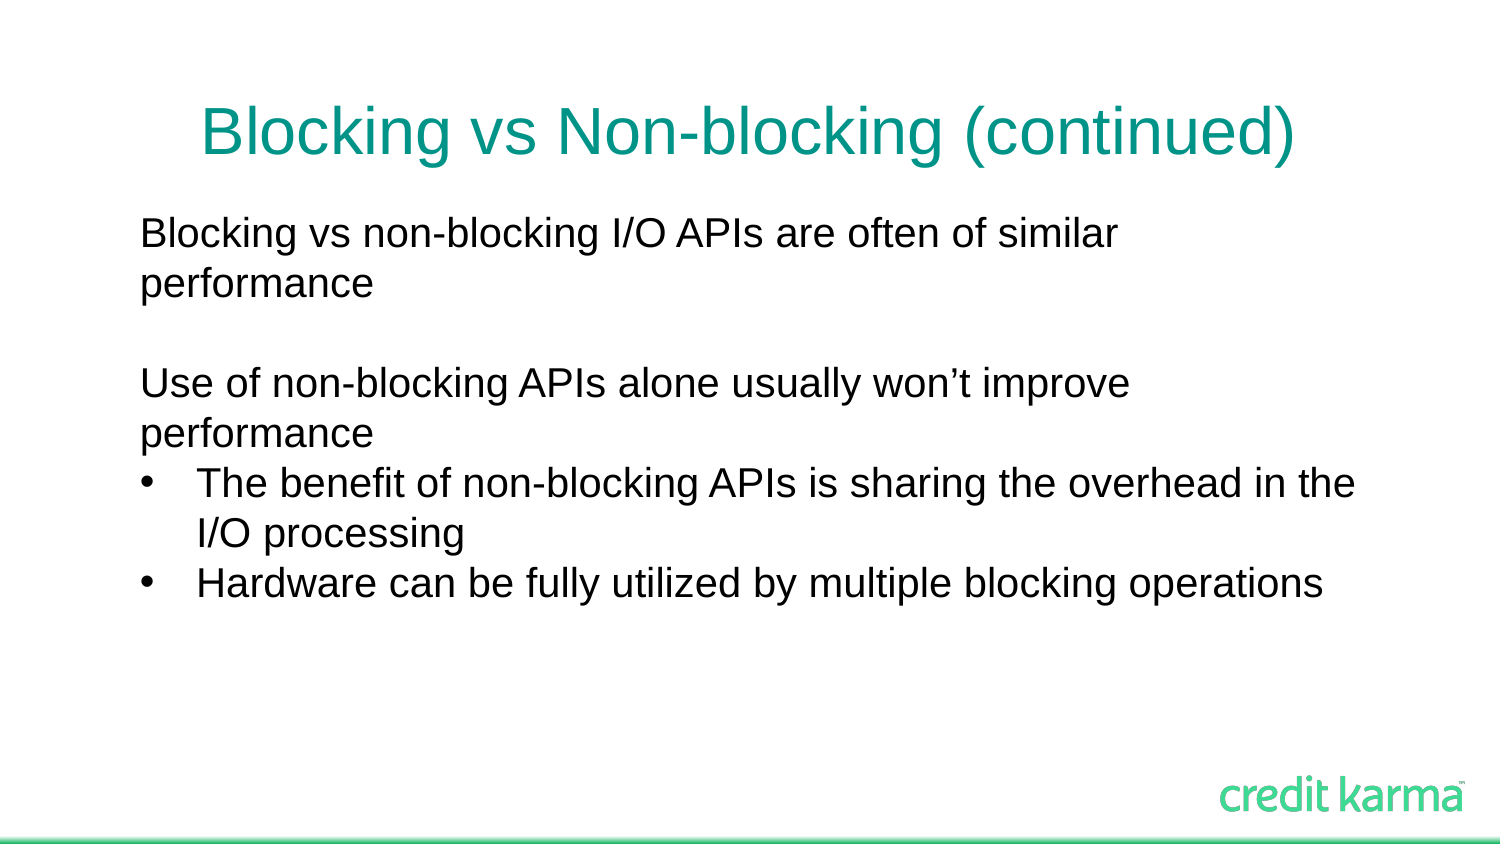

# Blocking vs Non-blocking (continued)
Blocking vs non-blocking I/O APIs are often of similar performance

Use of non-blocking APIs alone usually won’t improve performance
The benefit of non-blocking APIs is sharing the overhead in the I/O processing
Hardware can be fully utilized by multiple blocking operations